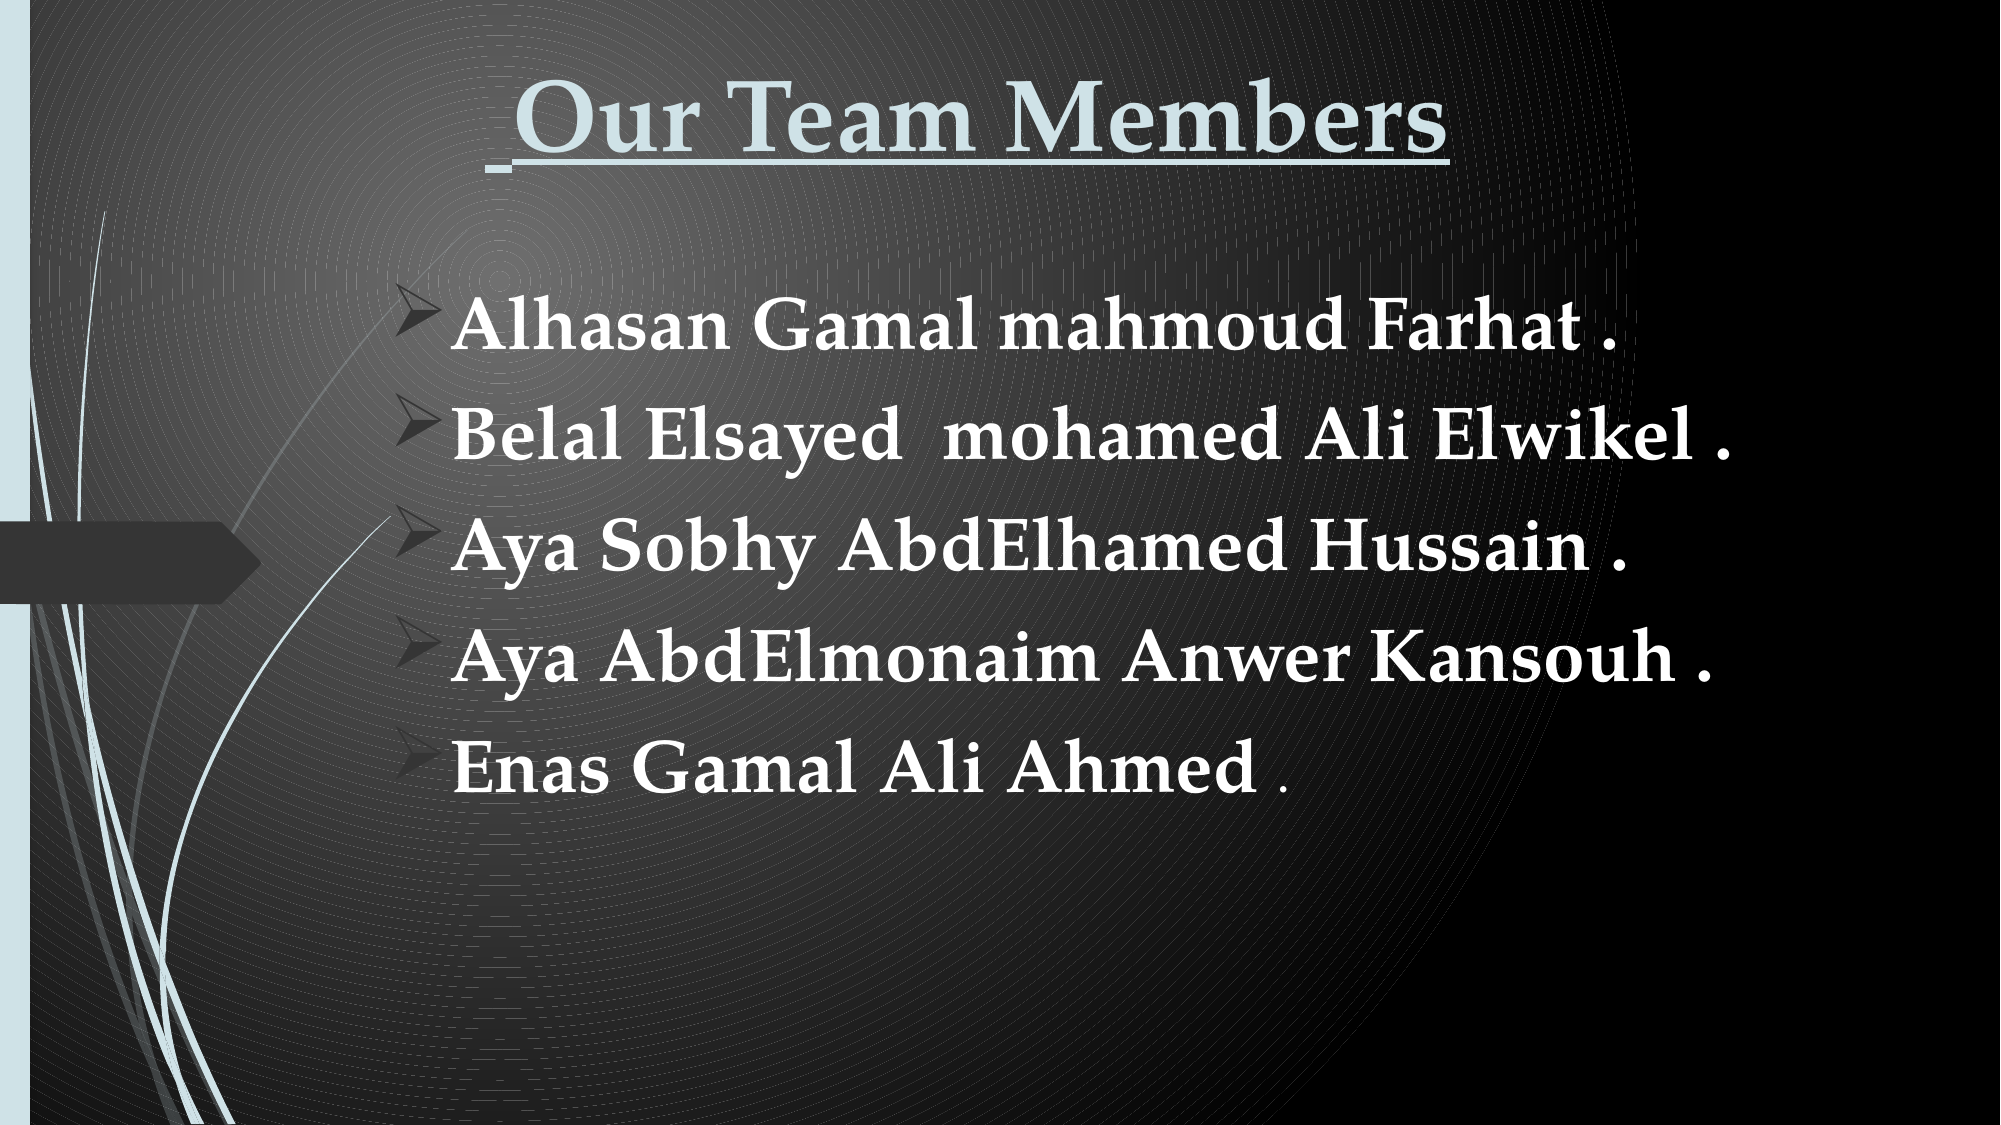

# Our Team Members
Alhasan Gamal mahmoud Farhat .
Belal Elsayed  mohamed Ali Elwikel .
Aya Sobhy AbdElhamed Hussain .
Aya AbdElmonaim Anwer Kansouh .
Enas Gamal Ali Ahmed .